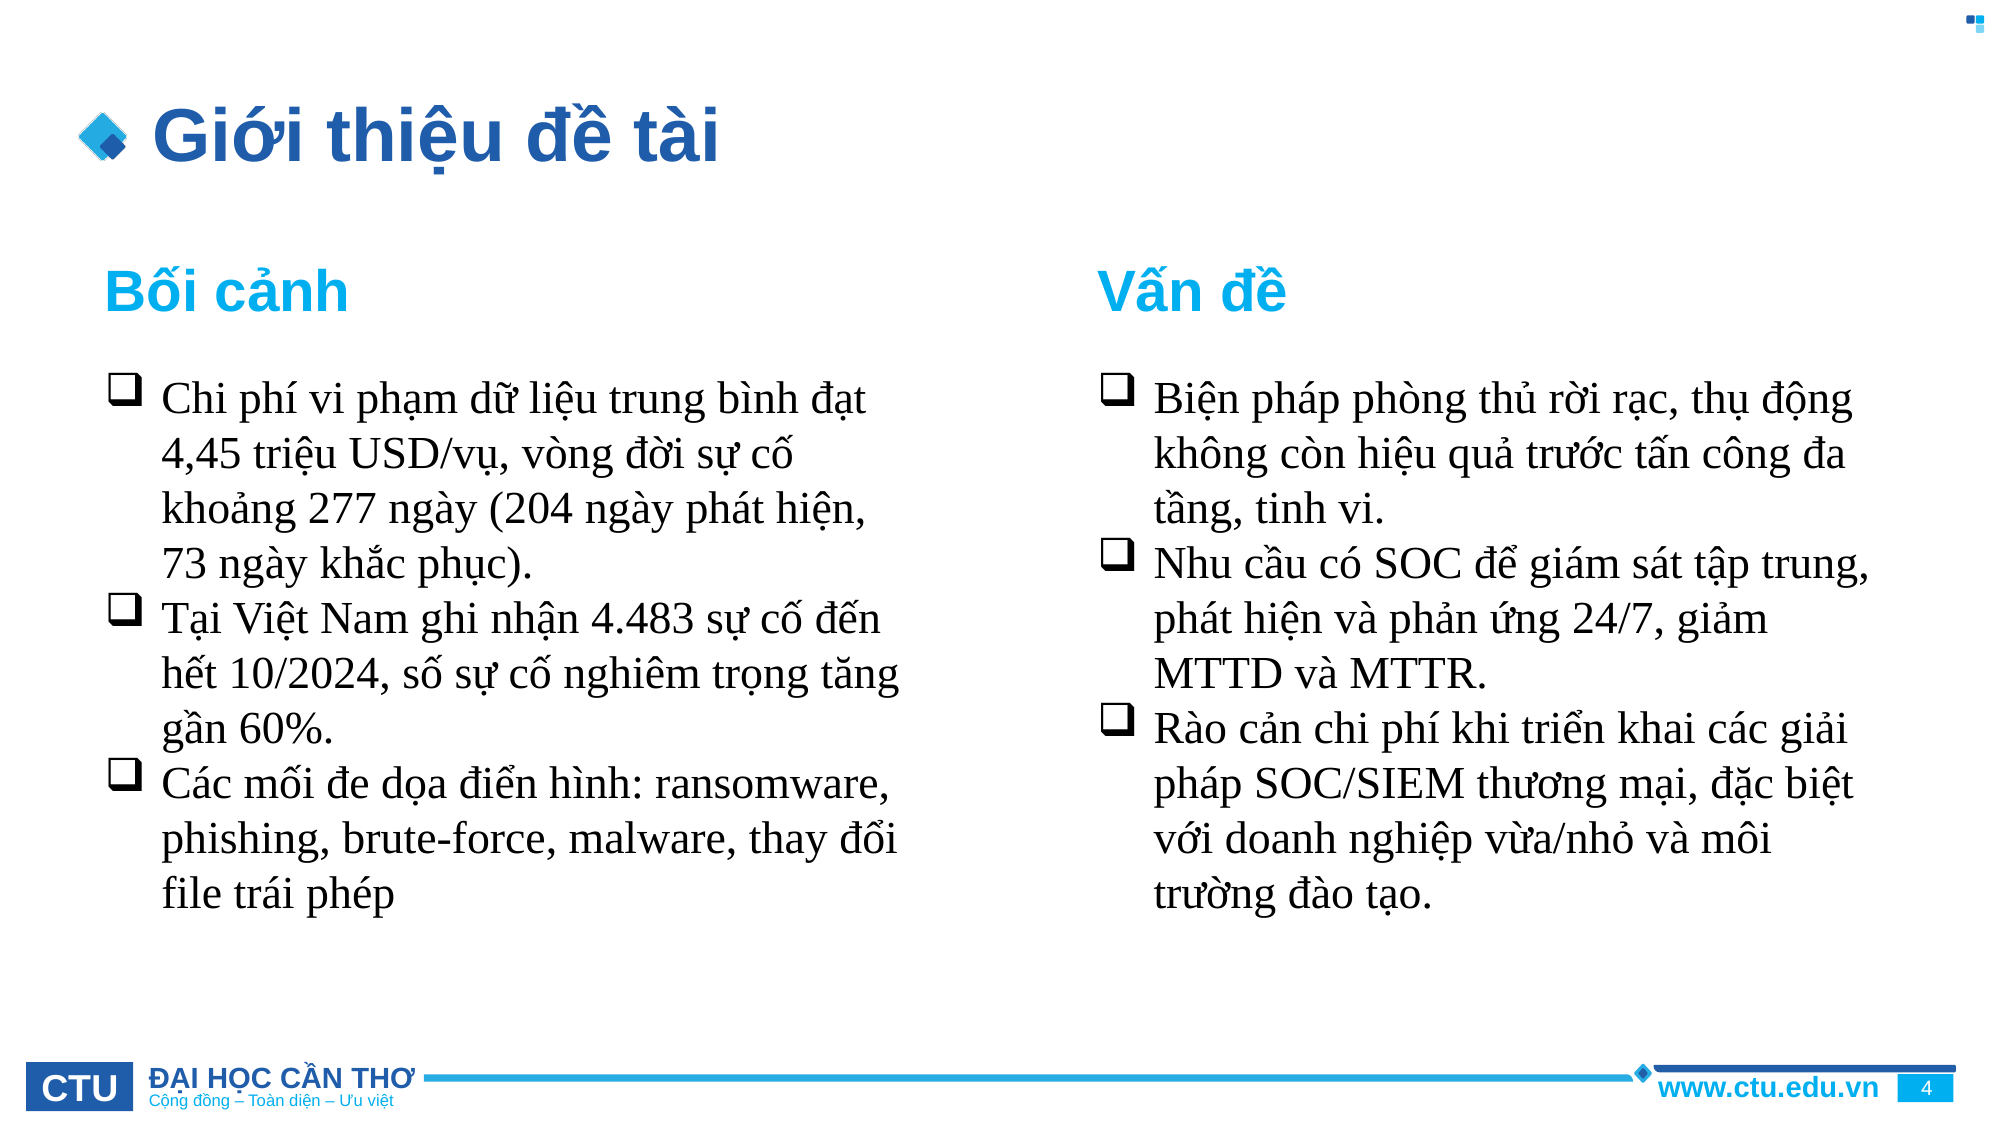

# Giới thiệu đề tài
Bối cảnh
Vấn đề
Chi phí vi phạm dữ liệu trung bình đạt 4,45 triệu USD/vụ, vòng đời sự cố khoảng 277 ngày (204 ngày phát hiện, 73 ngày khắc phục).
Tại Việt Nam ghi nhận 4.483 sự cố đến hết 10/2024, số sự cố nghiêm trọng tăng gần 60%.
Các mối đe dọa điển hình: ransomware, phishing, brute-force, malware, thay đổi file trái phép
Biện pháp phòng thủ rời rạc, thụ động không còn hiệu quả trước tấn công đa tầng, tinh vi.
Nhu cầu có SOC để giám sát tập trung, phát hiện và phản ứng 24/7, giảm MTTD và MTTR.
Rào cản chi phí khi triển khai các giải pháp SOC/SIEM thương mại, đặc biệt với doanh nghiệp vừa/nhỏ và môi trường đào tạo.